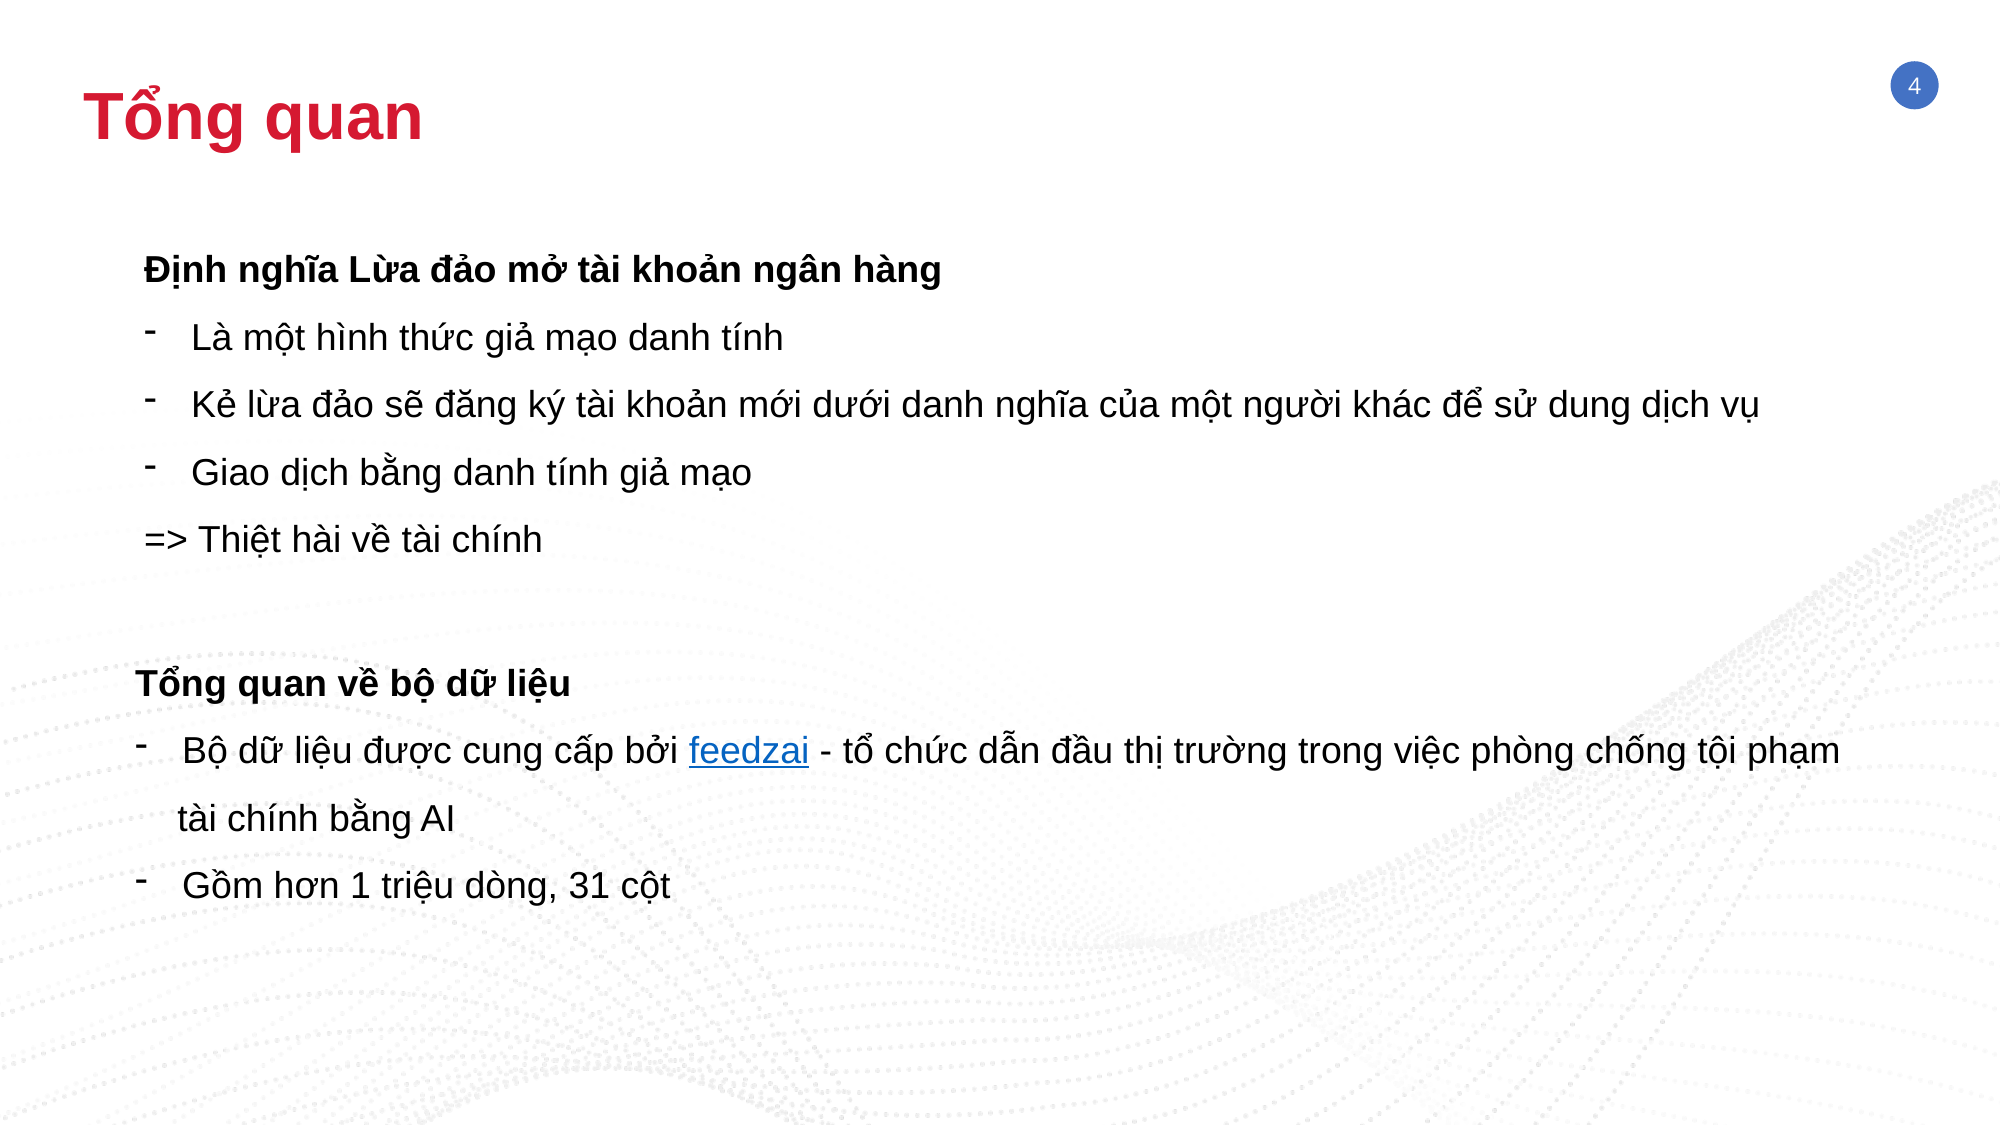

Tổng quan
Định nghĩa Lừa đảo mở tài khoản ngân hàng
Là một hình thức giả mạo danh tính
Kẻ lừa đảo sẽ đăng ký tài khoản mới dưới danh nghĩa của một người khác để sử dung dịch vụ
Giao dịch bằng danh tính giả mạo
=> Thiệt hài về tài chính
Tổng quan về bộ dữ liệu
Bộ dữ liệu được cung cấp bởi feedzai - tổ chức dẫn đầu thị trường trong việc phòng chống tội phạm
    tài chính bằng AI
Gồm hơn 1 triệu dòng, 31 cột